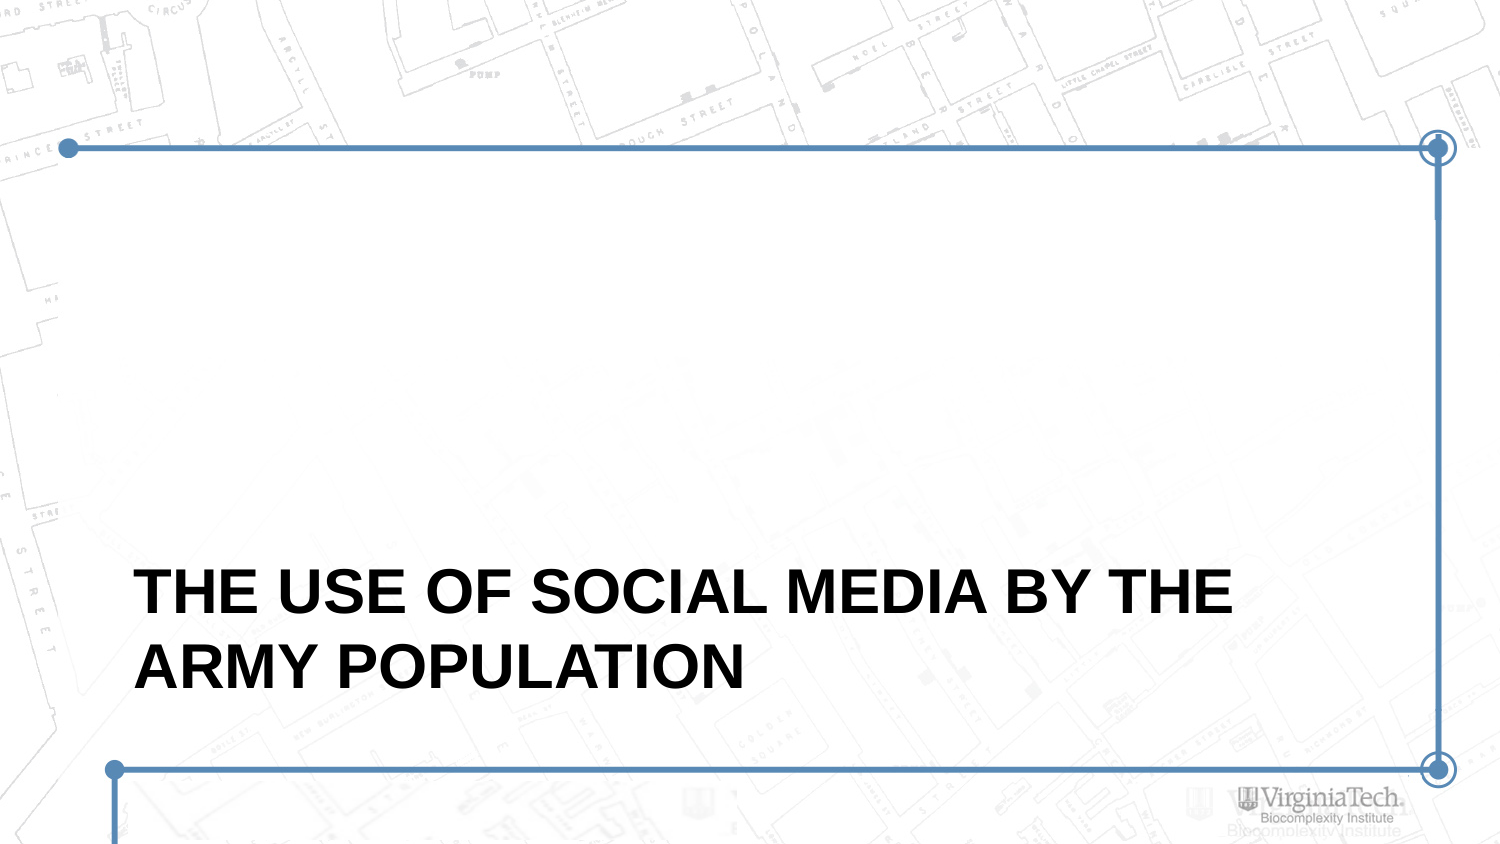

# The Use of Social Media by the Army Population